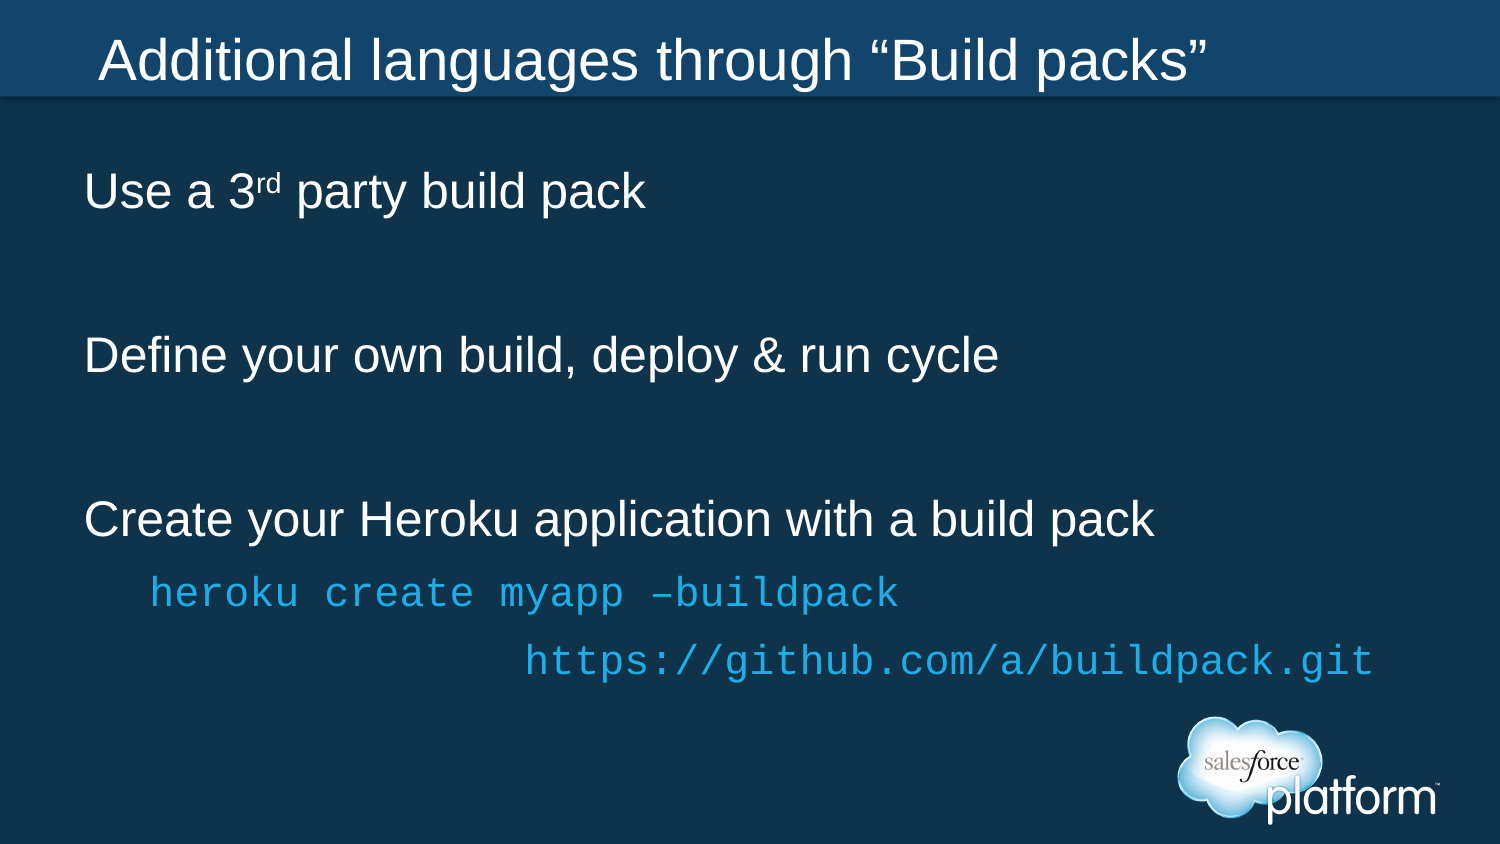

# Additional languages through “Build packs”
Use a 3rd party build pack

Define your own build, deploy & run cycle

Create your Heroku application with a build pack
heroku create myapp –buildpack
               https://github.com/a/buildpack.git